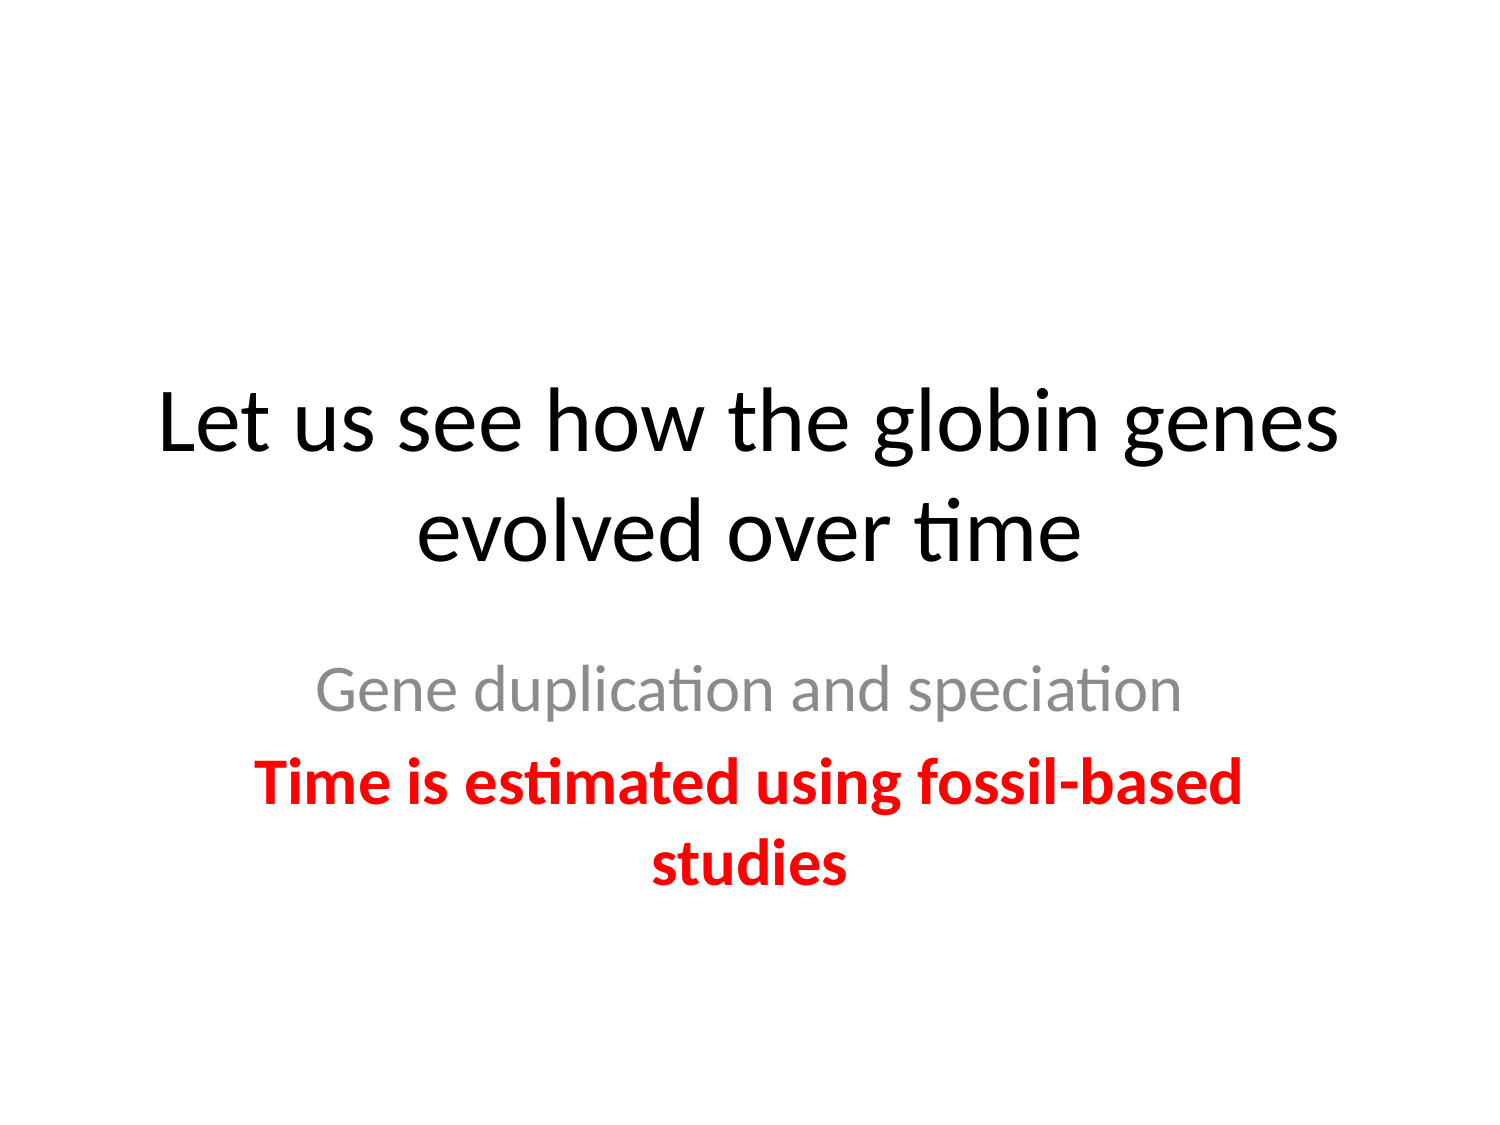

# Let us see how the globin genes evolved over time
Gene duplication and speciation
Time is estimated using fossil-based studies